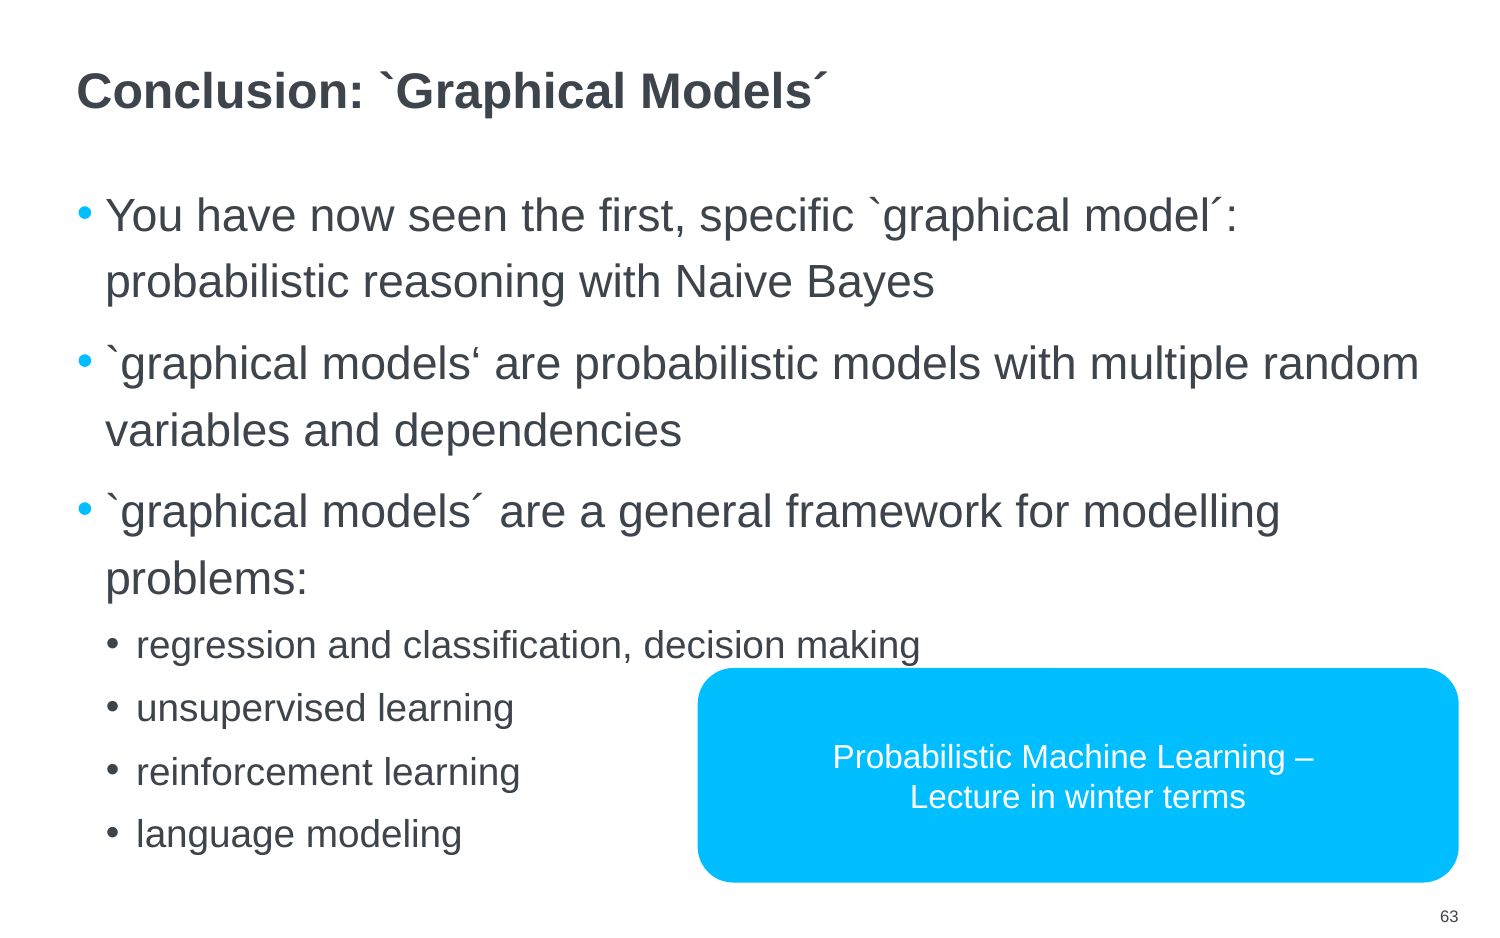

# Conclusion: `Graphical Models´
You have now seen the first, specific `graphical model´:
probabilistic reasoning with Naive Bayes
`graphical models‘ are probabilistic models with multiple random variables and dependencies
`graphical models´ are a general framework for modelling problems:
regression and classification, decision making
unsupervised learning
reinforcement learning
language modeling

Probabilistic Machine Learning –
Lecture in winter terms
63